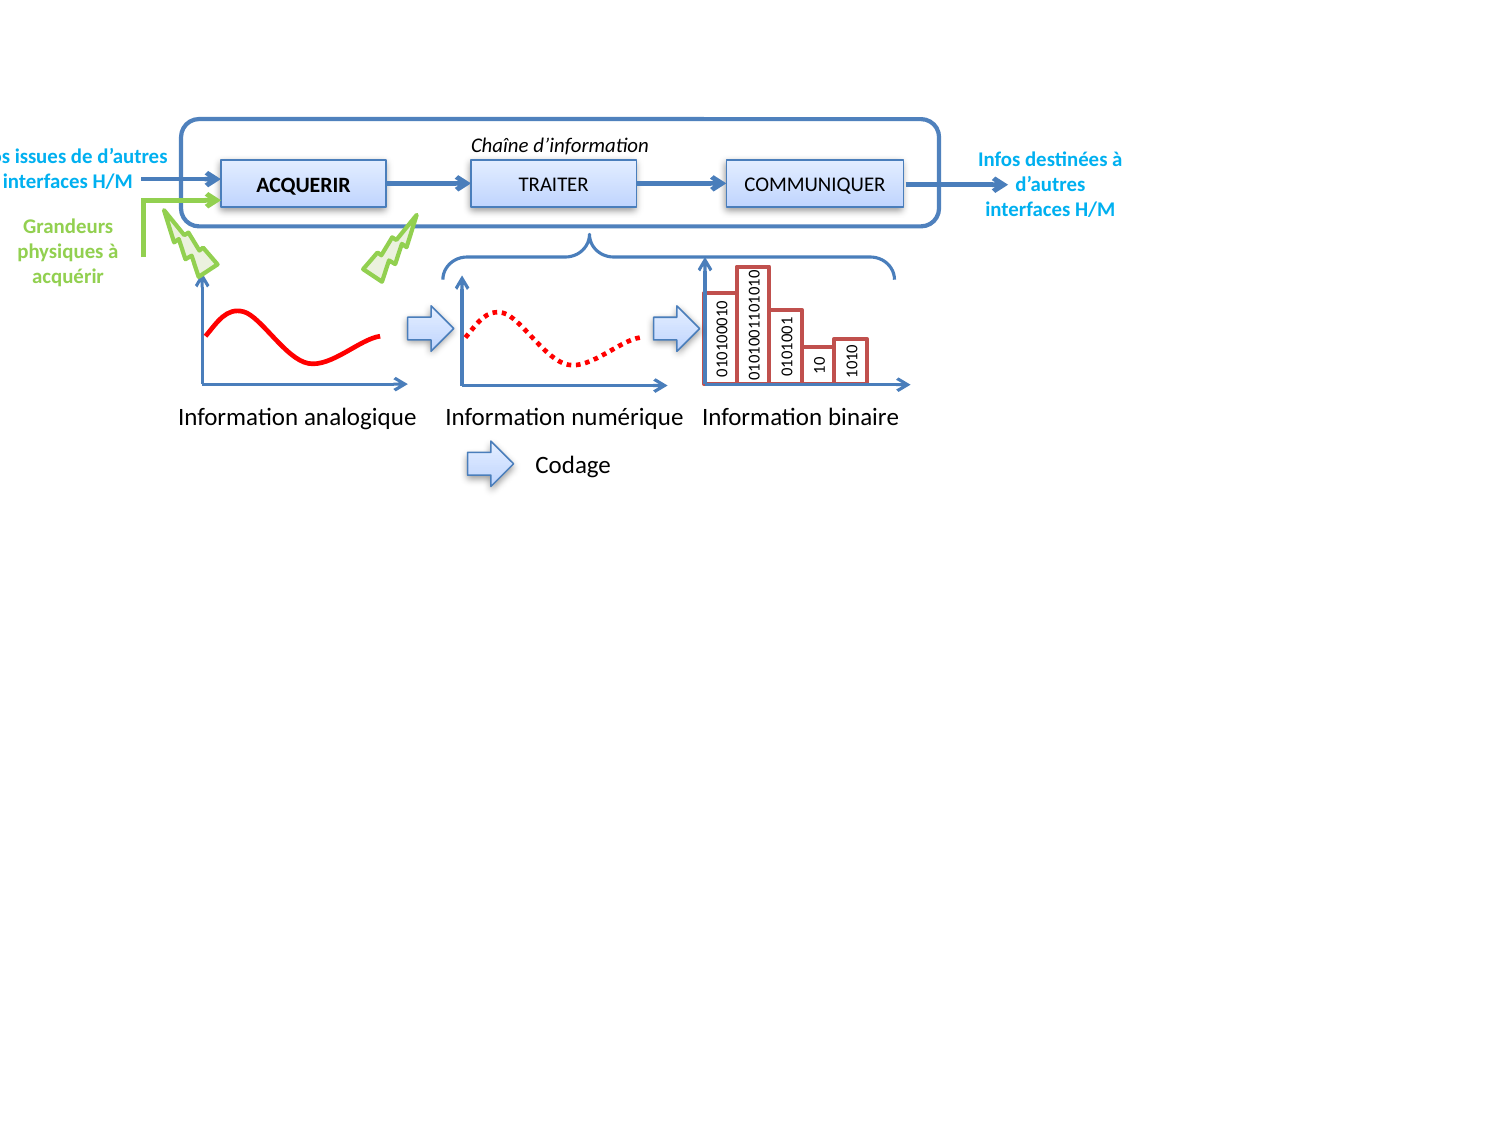

Infos issues de d’autres interfaces H/M
Chaîne d’information
Infos destinées à d’autres interfaces H/M
ACQUERIR
TRAITER
COMMUNIQUER
Grandeurs physiques à acquérir

0101001101010

010100010
0101001
1010
10
Information binaire
Information analogique
Information numérique
Codage